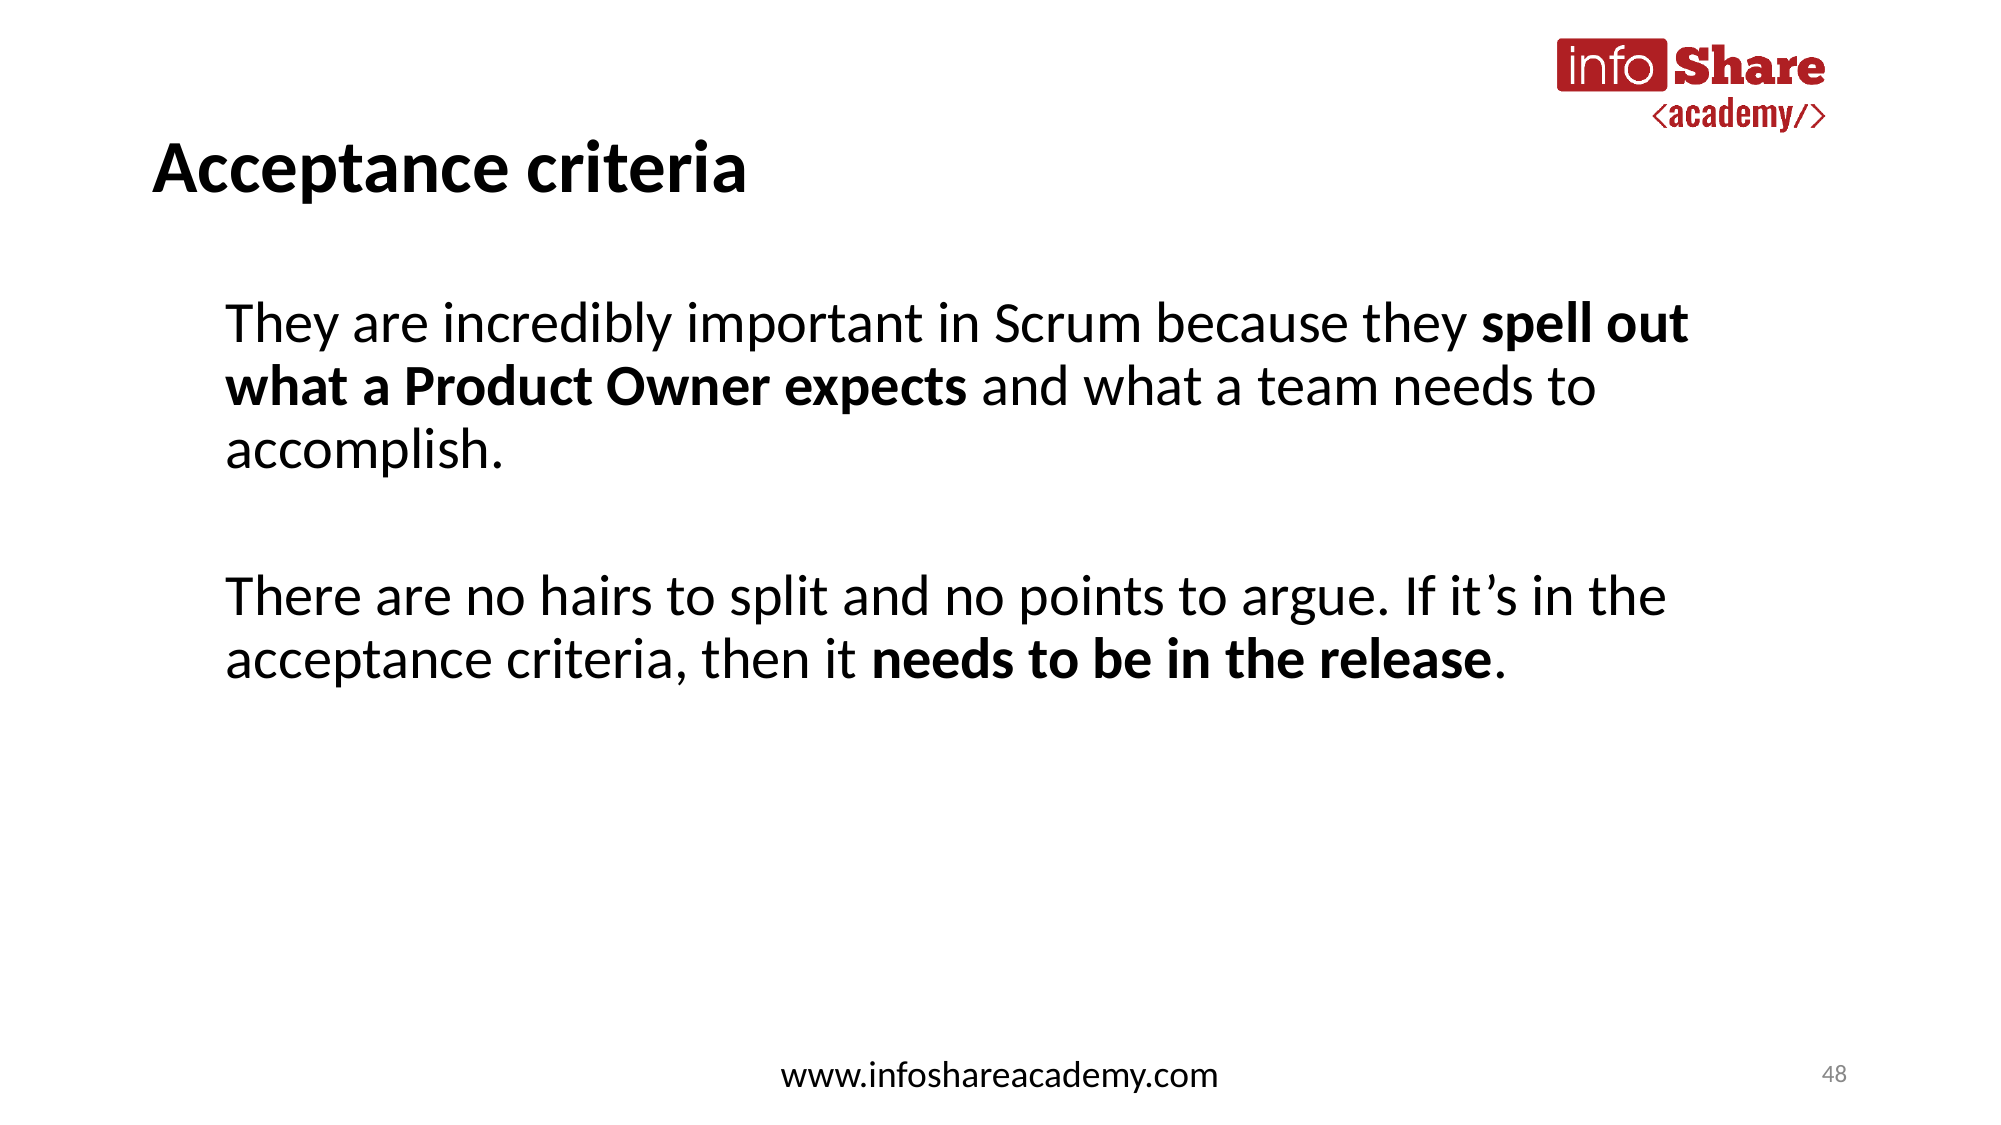

# Acceptance criteria
They are incredibly important in Scrum because they spell out what a Product Owner expects and what a team needs to accomplish.
There are no hairs to split and no points to argue. If it’s in the acceptance criteria, then it needs to be in the release.
www.infoshareacademy.com
48